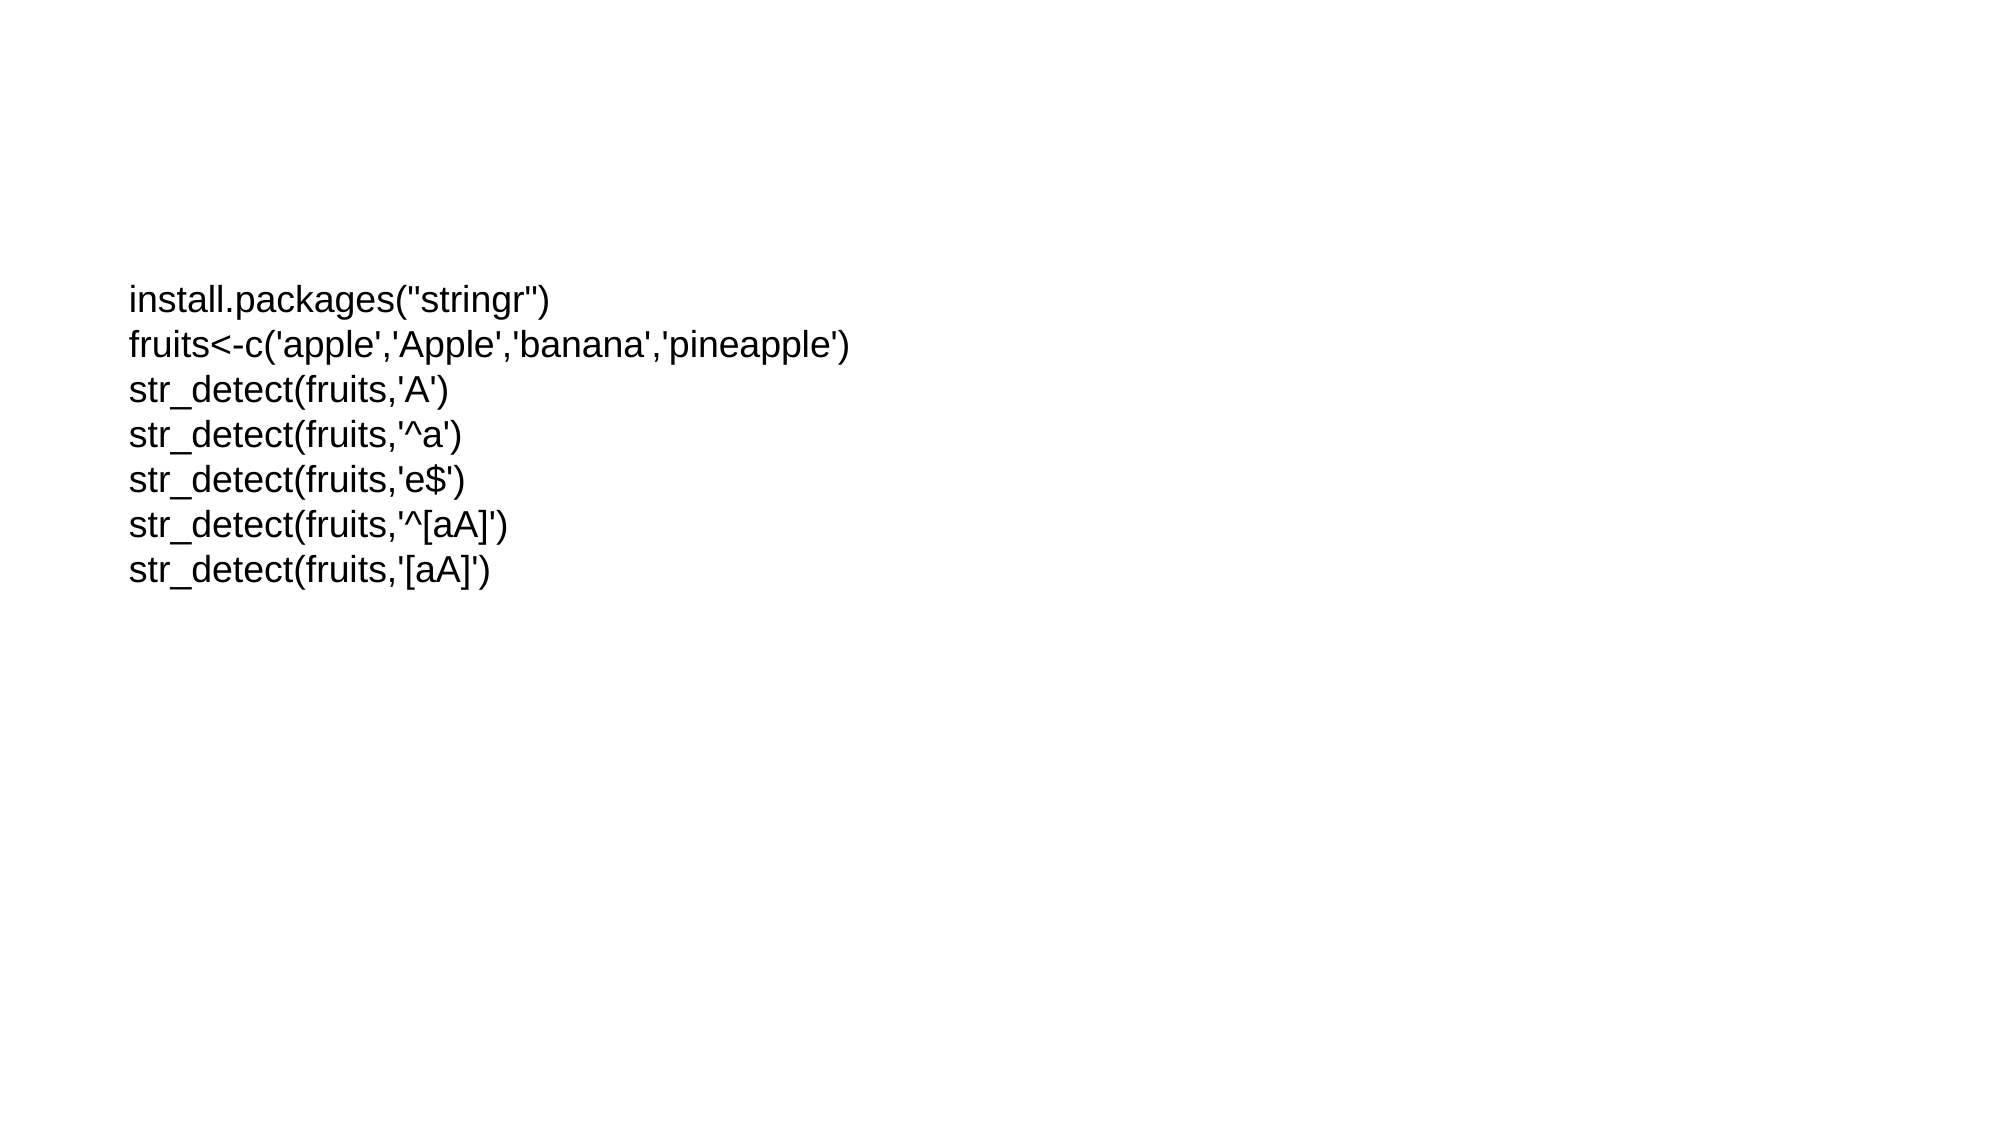

#
install.packages("stringr")
fruits<-c('apple','Apple','banana','pineapple')
str_detect(fruits,'A')
str_detect(fruits,'^a')
str_detect(fruits,'e$')
str_detect(fruits,'^[aA]')
str_detect(fruits,'[aA]')